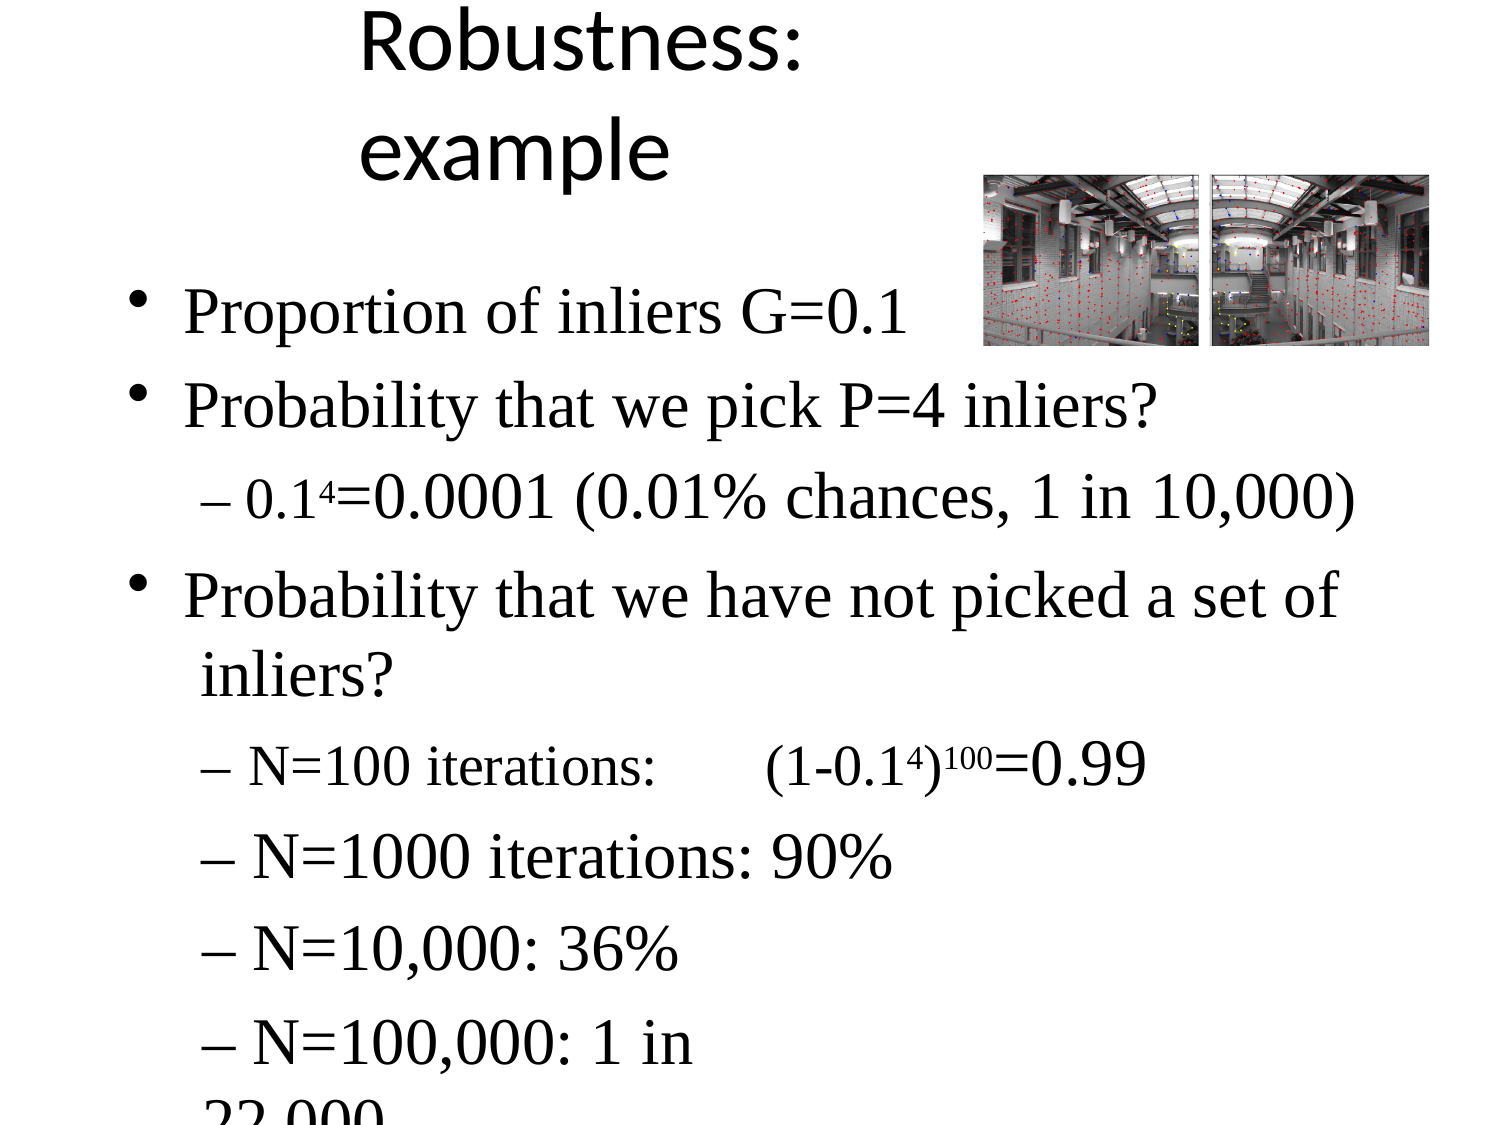

# Robustness: example

Proportion of inliers G=0.1
Probability that we pick P=4 inliers?
– 0.14=0.0001 (0.01% chances, 1 in 10,000)
Probability that we have not picked a set of  inliers?
– N=100 iterations:	(1-0.14)100=0.99
– N=1000 iterations: 90%
– N=10,000: 36%
– N=100,000: 1 in 22,000